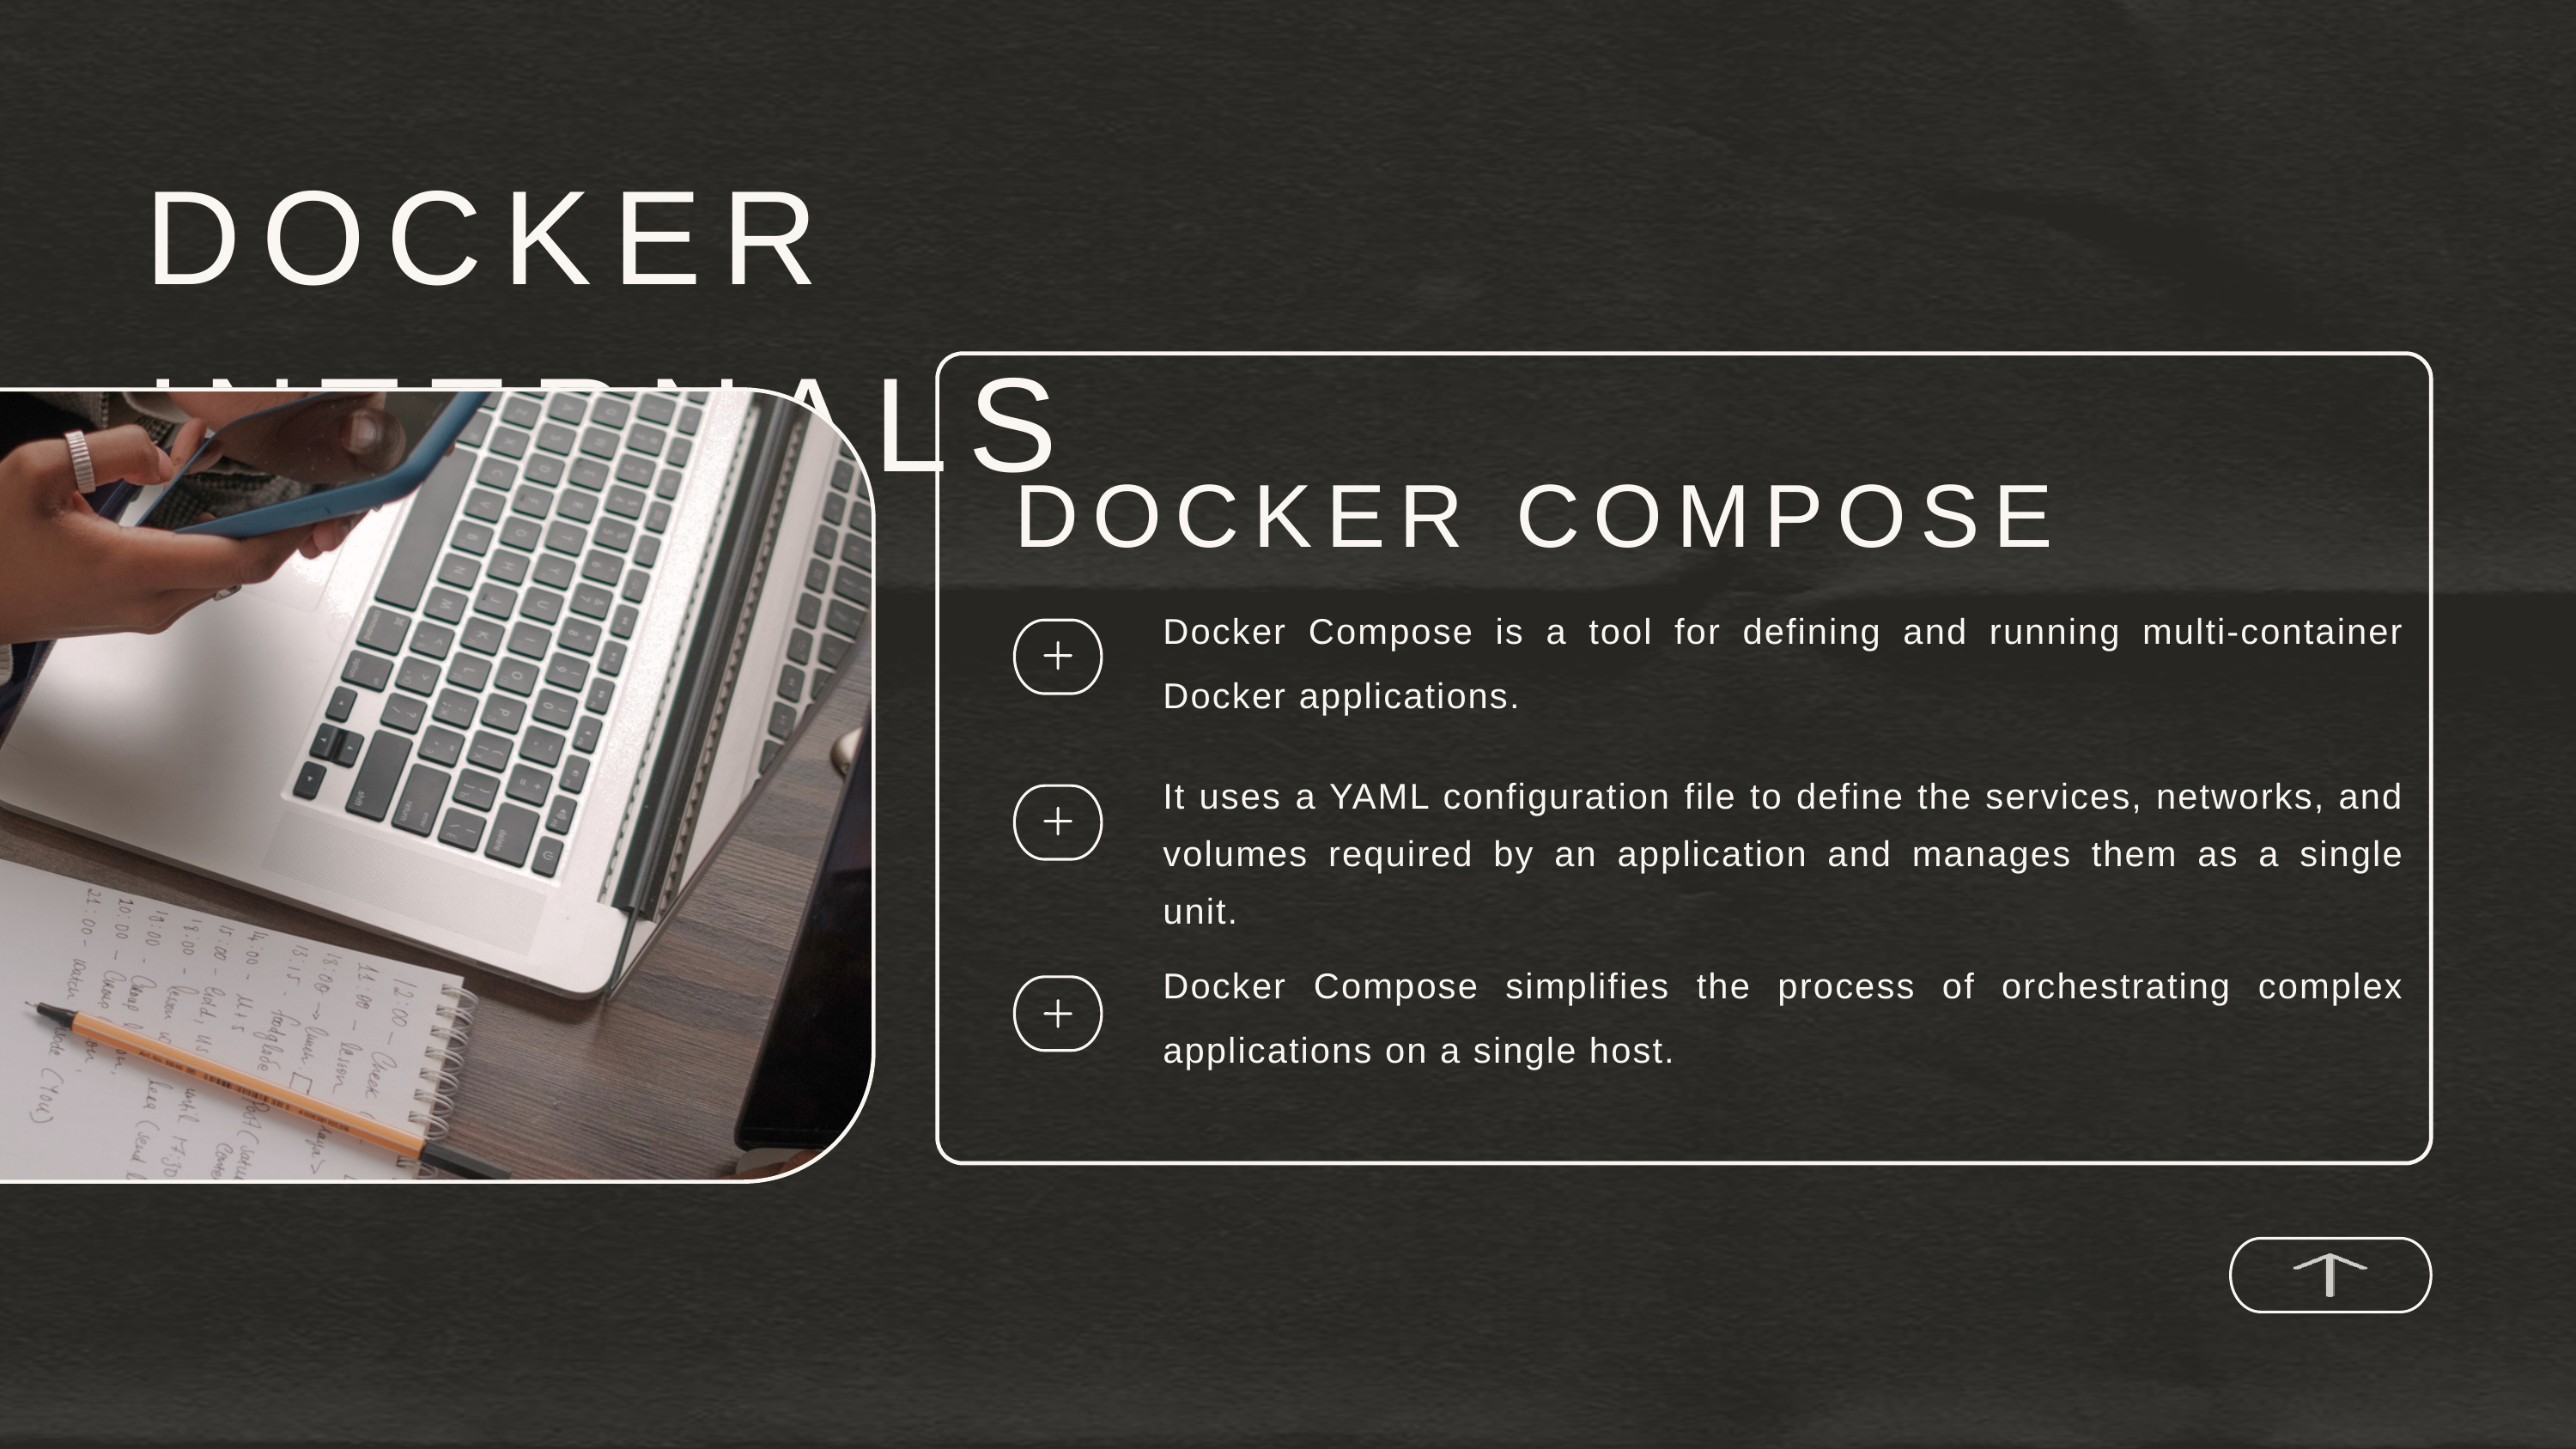

DOCKER INTERNALS

DOCKER COMPOSE
Docker Compose is a tool for defining and running multi-container Docker applications.

It uses a YAML configuration file to define the services, networks, and volumes required by an application and manages them as a single unit.

Docker Compose simplifies the process of orchestrating complex applications on a single host.